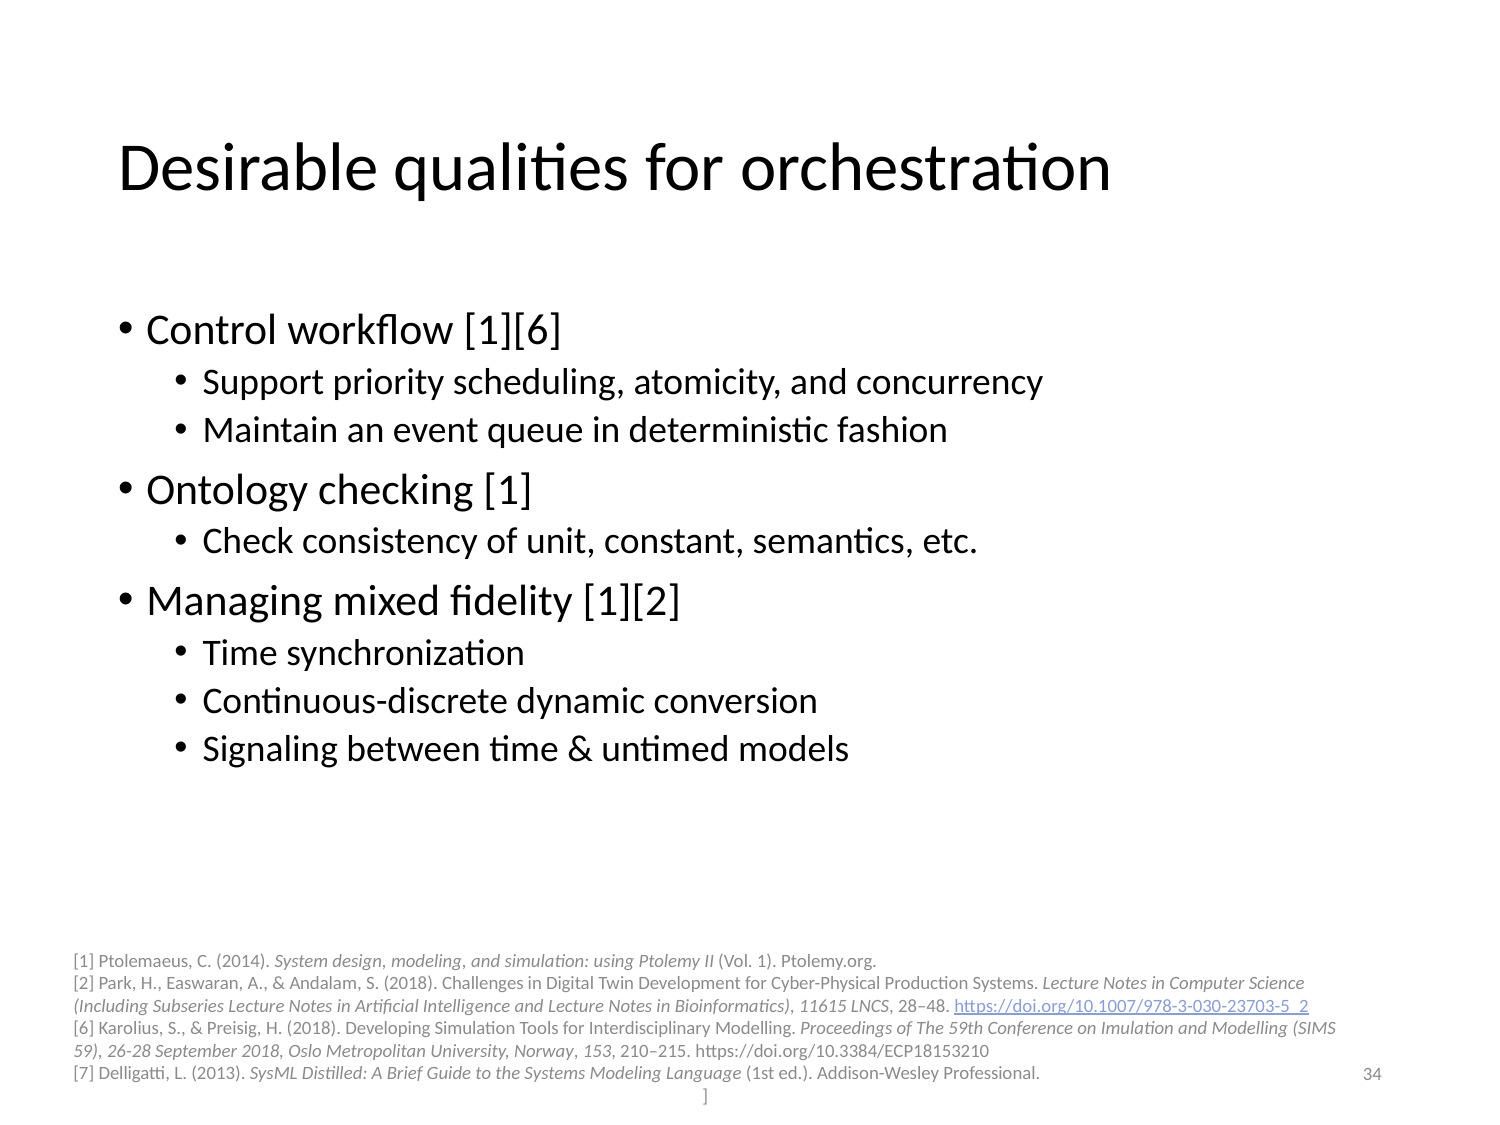

# Desirable qualities for orchestration
Control workflow [1][6]
Support priority scheduling, atomicity, and concurrency
Maintain an event queue in deterministic fashion
Ontology checking [1]
Check consistency of unit, constant, semantics, etc.
Managing mixed fidelity [1][2]
Time synchronization
Continuous-discrete dynamic conversion
Signaling between time & untimed models
[1] Ptolemaeus, C. (2014). System design, modeling, and simulation: using Ptolemy II (Vol. 1). Ptolemy.org.
[2] Park, H., Easwaran, A., & Andalam, S. (2018). Challenges in Digital Twin Development for Cyber-Physical Production Systems. Lecture Notes in Computer Science (Including Subseries Lecture Notes in Artificial Intelligence and Lecture Notes in Bioinformatics), 11615 LNCS, 28–48. https://doi.org/10.1007/978-3-030-23703-5_2
[6] Karolius, S., & Preisig, H. (2018). Developing Simulation Tools for Interdisciplinary Modelling. Proceedings of The 59th Conference on Imulation and Modelling (SIMS 59), 26-28 September 2018, Oslo Metropolitan University, Norway, 153, 210–215. https://doi.org/10.3384/ECP18153210
[7] Delligatti, L. (2013). SysML Distilled: A Brief Guide to the Systems Modeling Language (1st ed.). Addison-Wesley Professional.
]
34